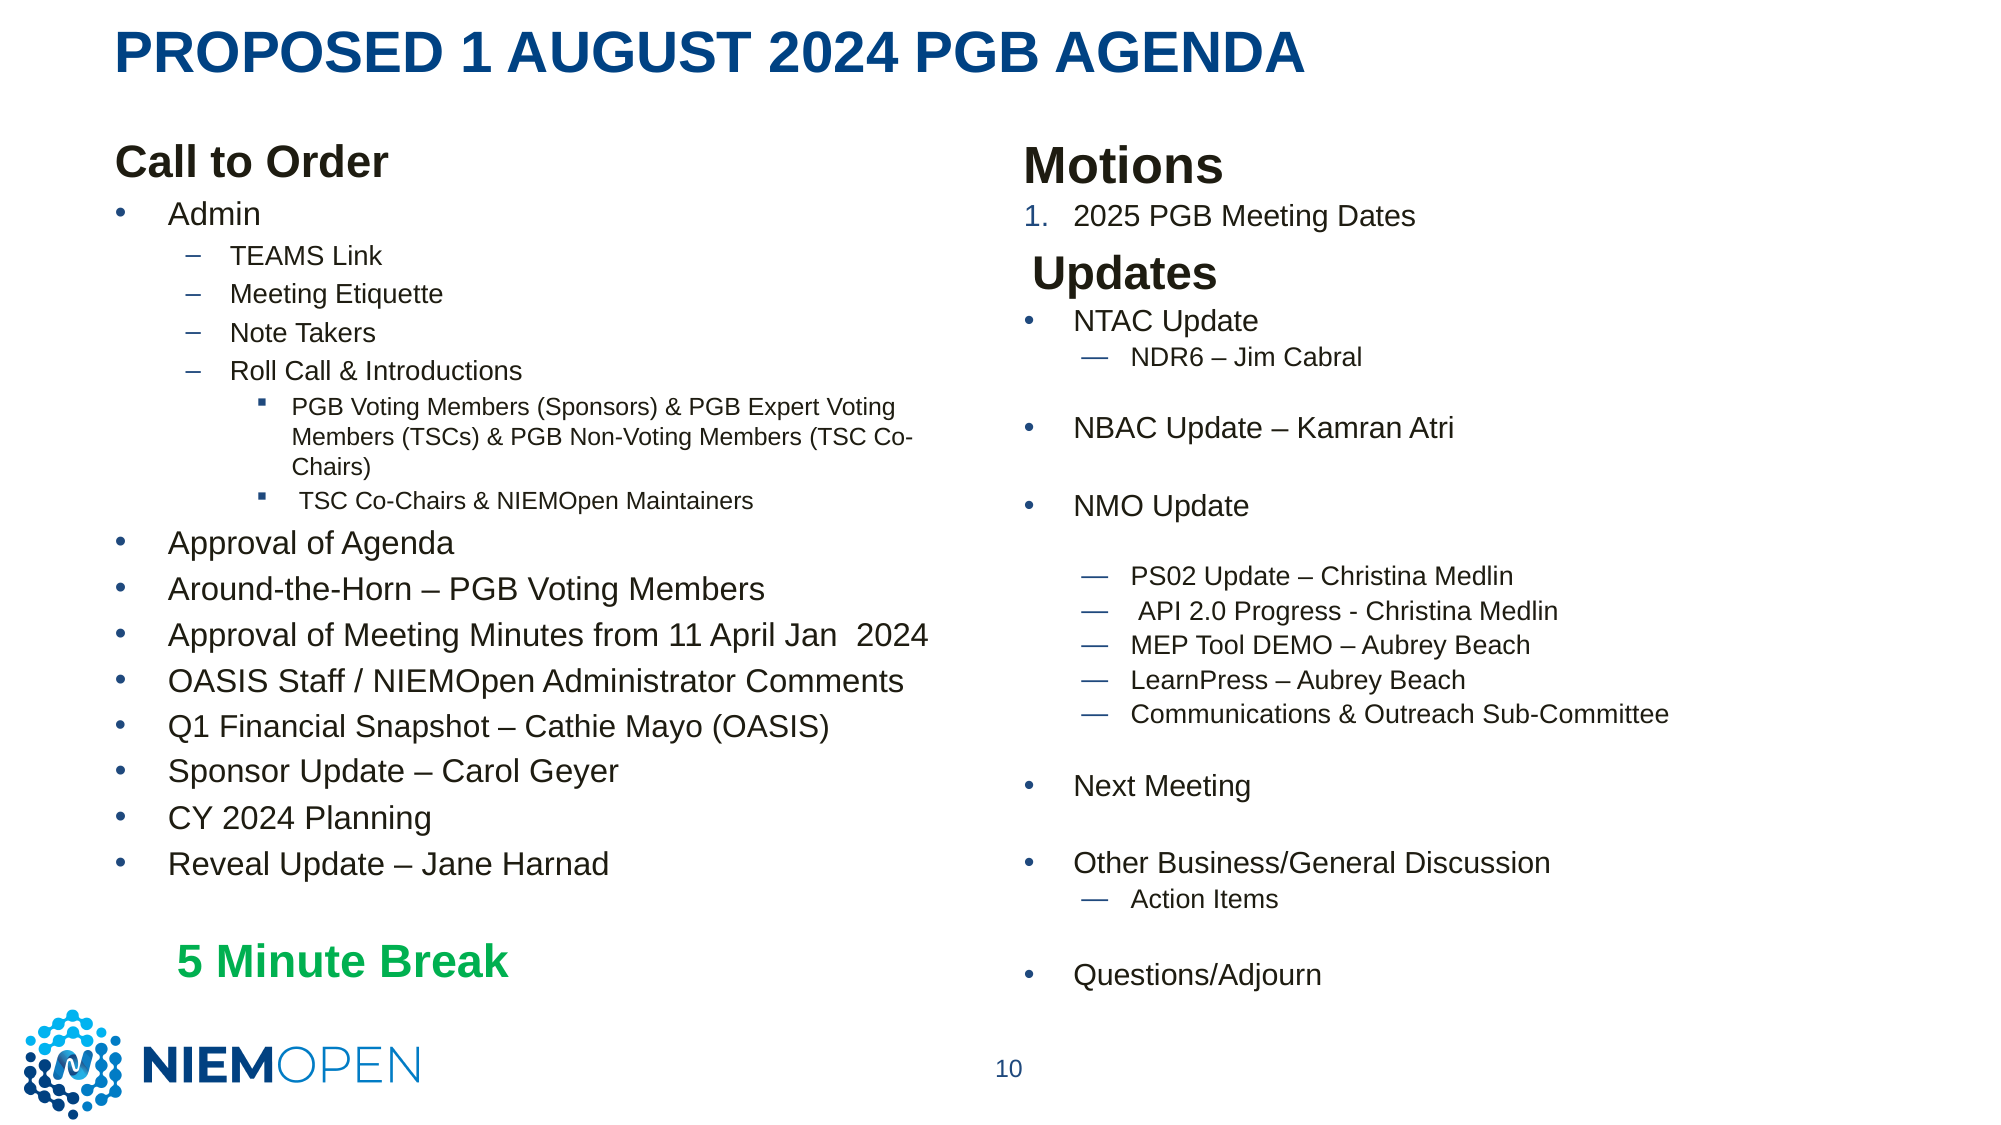

# Proposed 1 August 2024 PGB Agenda
Call to Order
Admin
TEAMS Link
Meeting Etiquette
Note Takers
Roll Call & Introductions
PGB Voting Members (Sponsors) & PGB Expert Voting Members (TSCs) & PGB Non-Voting Members (TSC Co-Chairs)
 TSC Co-Chairs & NIEMOpen Maintainers
Approval of Agenda
Around-the-Horn – PGB Voting Members
Approval of Meeting Minutes from 11 April Jan  2024
OASIS Staff / NIEMOpen Administrator Comments
Q1 Financial Snapshot – Cathie Mayo (OASIS)
Sponsor Update – Carol Geyer
CY 2024 Planning
Reveal Update – Jane Harnad

5 Minute Break

Motions
2025 PGB Meeting Dates
Updates
NTAC Update
NDR6 – Jim Cabral

NBAC Update – Kamran Atri

NMO Update

PS02 Update – Christina Medlin
 API 2.0 Progress - Christina Medlin
MEP Tool DEMO – Aubrey Beach
LearnPress – Aubrey Beach
Communications & Outreach Sub-Committee

Next Meeting

Other Business/General Discussion
Action Items

Questions/Adjourn
10